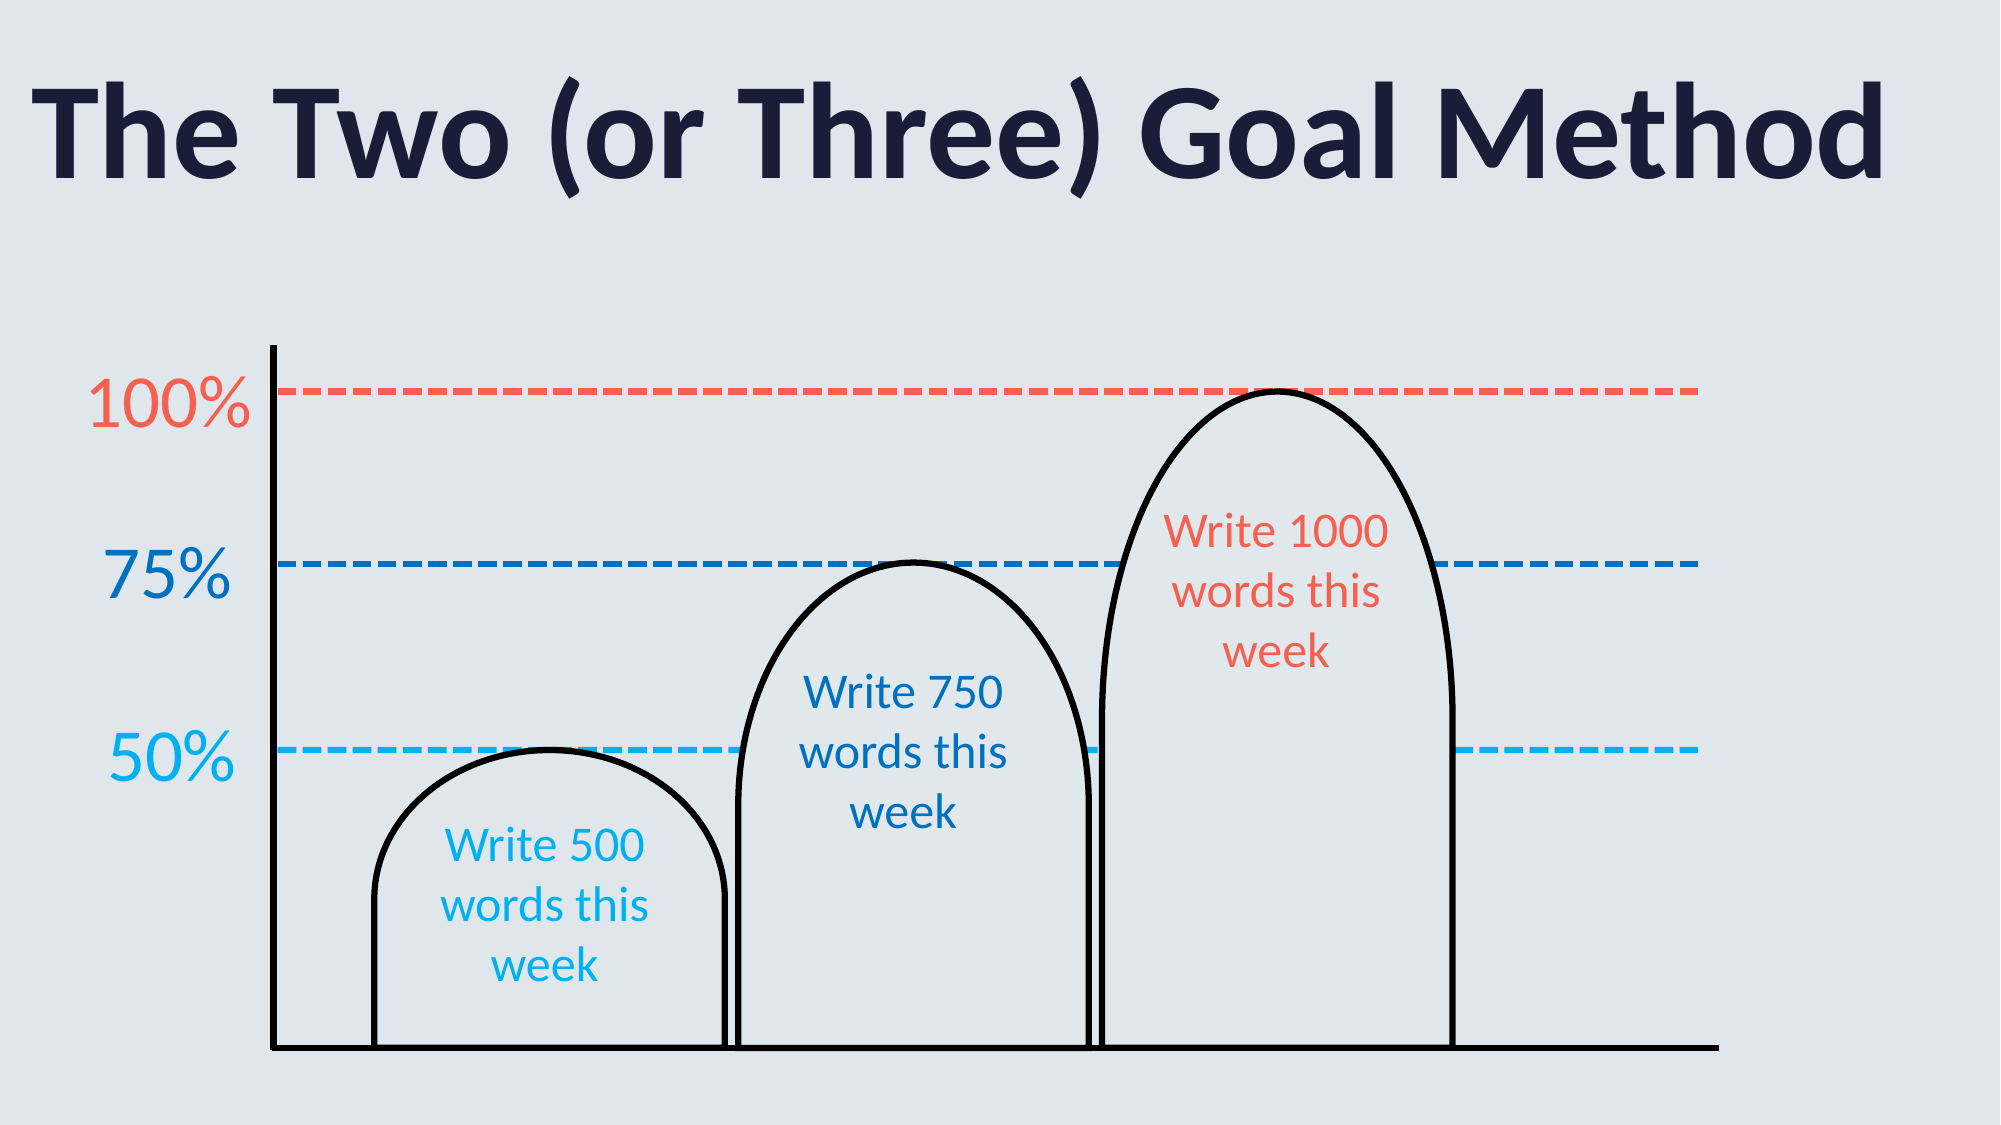

The Two (or Three) Goal Method

100%
Write 1000 words this week
75%
Write 750 words this week
50%
Write 500 words this week